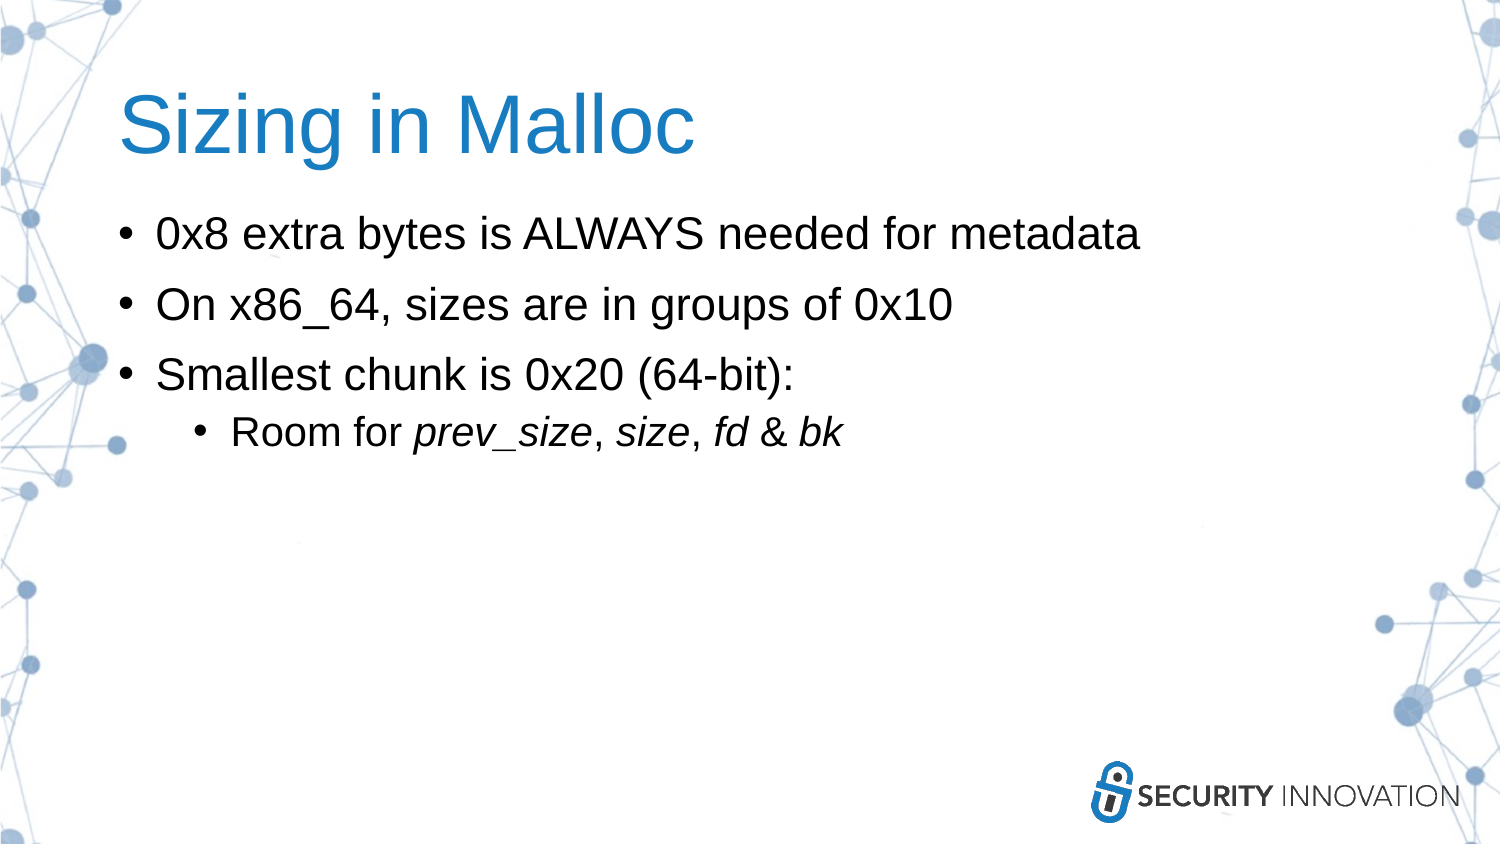

# Sizing in Malloc
0x8 extra bytes is ALWAYS needed for metadata
On x86_64, sizes are in groups of 0x10
Smallest chunk is 0x20 (64-bit):
Room for prev_size, size, fd & bk